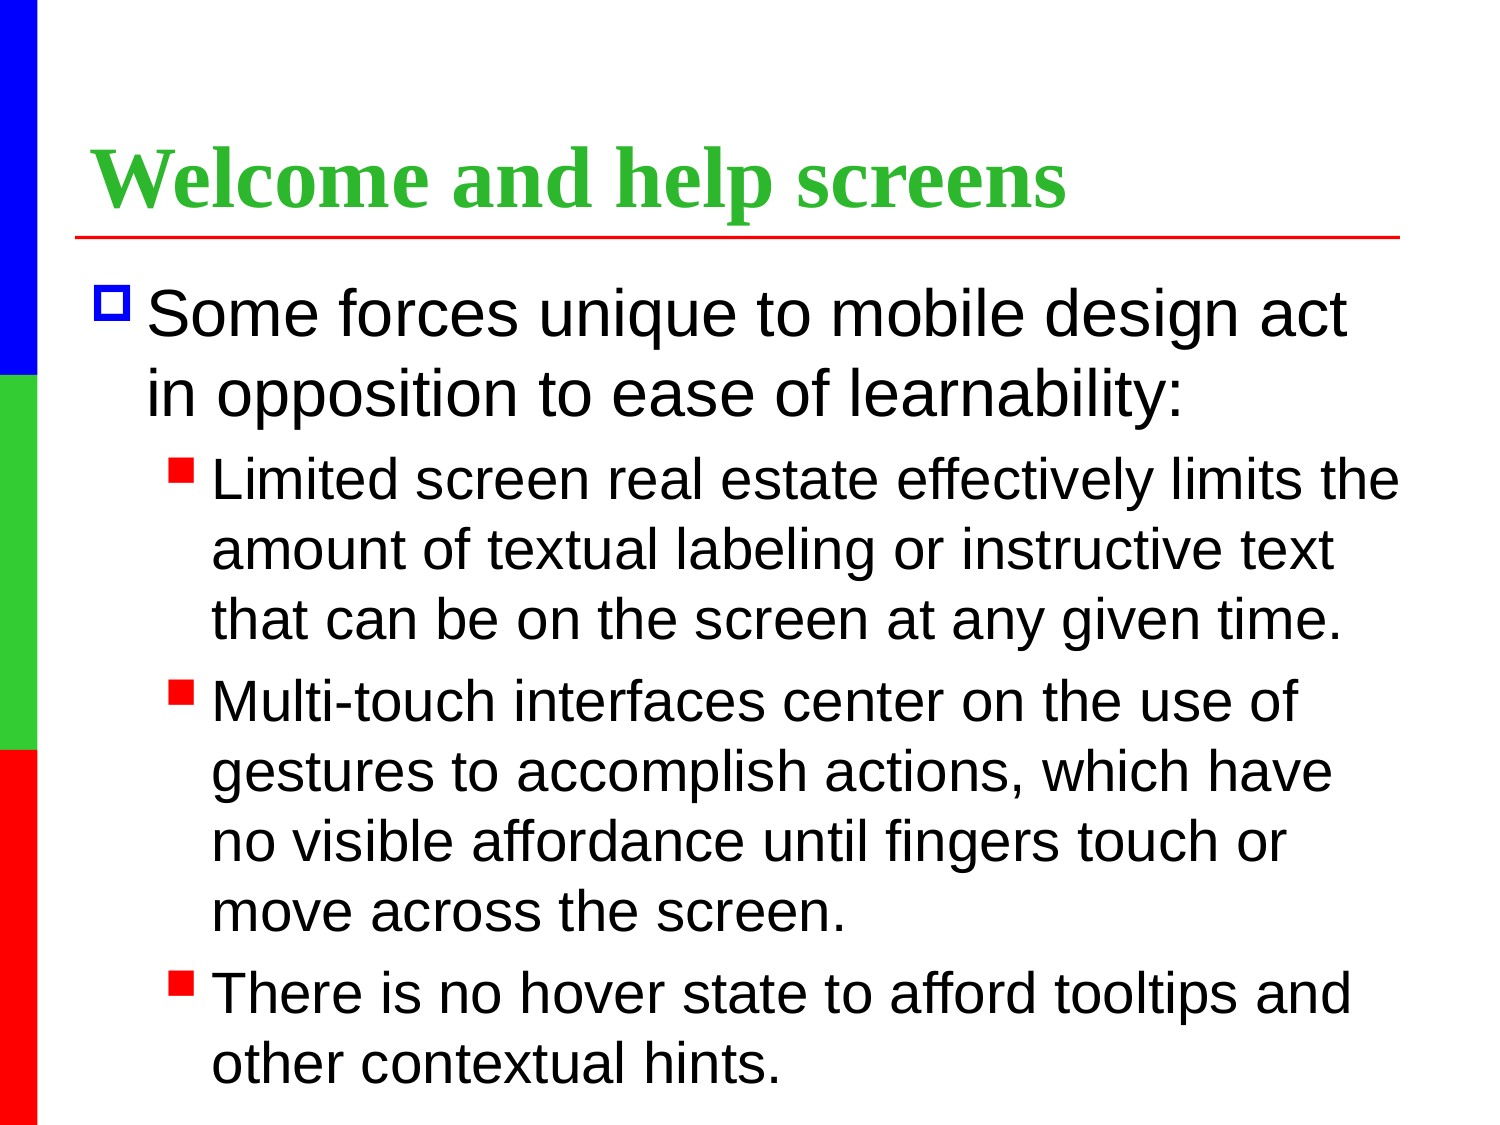

# Welcome and help screens
Some forces unique to mobile design act in opposition to ease of learnability:
Limited screen real estate effectively limits the amount of textual labeling or instructive text that can be on the screen at any given time.
Multi-touch interfaces center on the use of gestures to accomplish actions, which have no visible affordance until fingers touch or move across the screen.
There is no hover state to afford tooltips and other contextual hints.